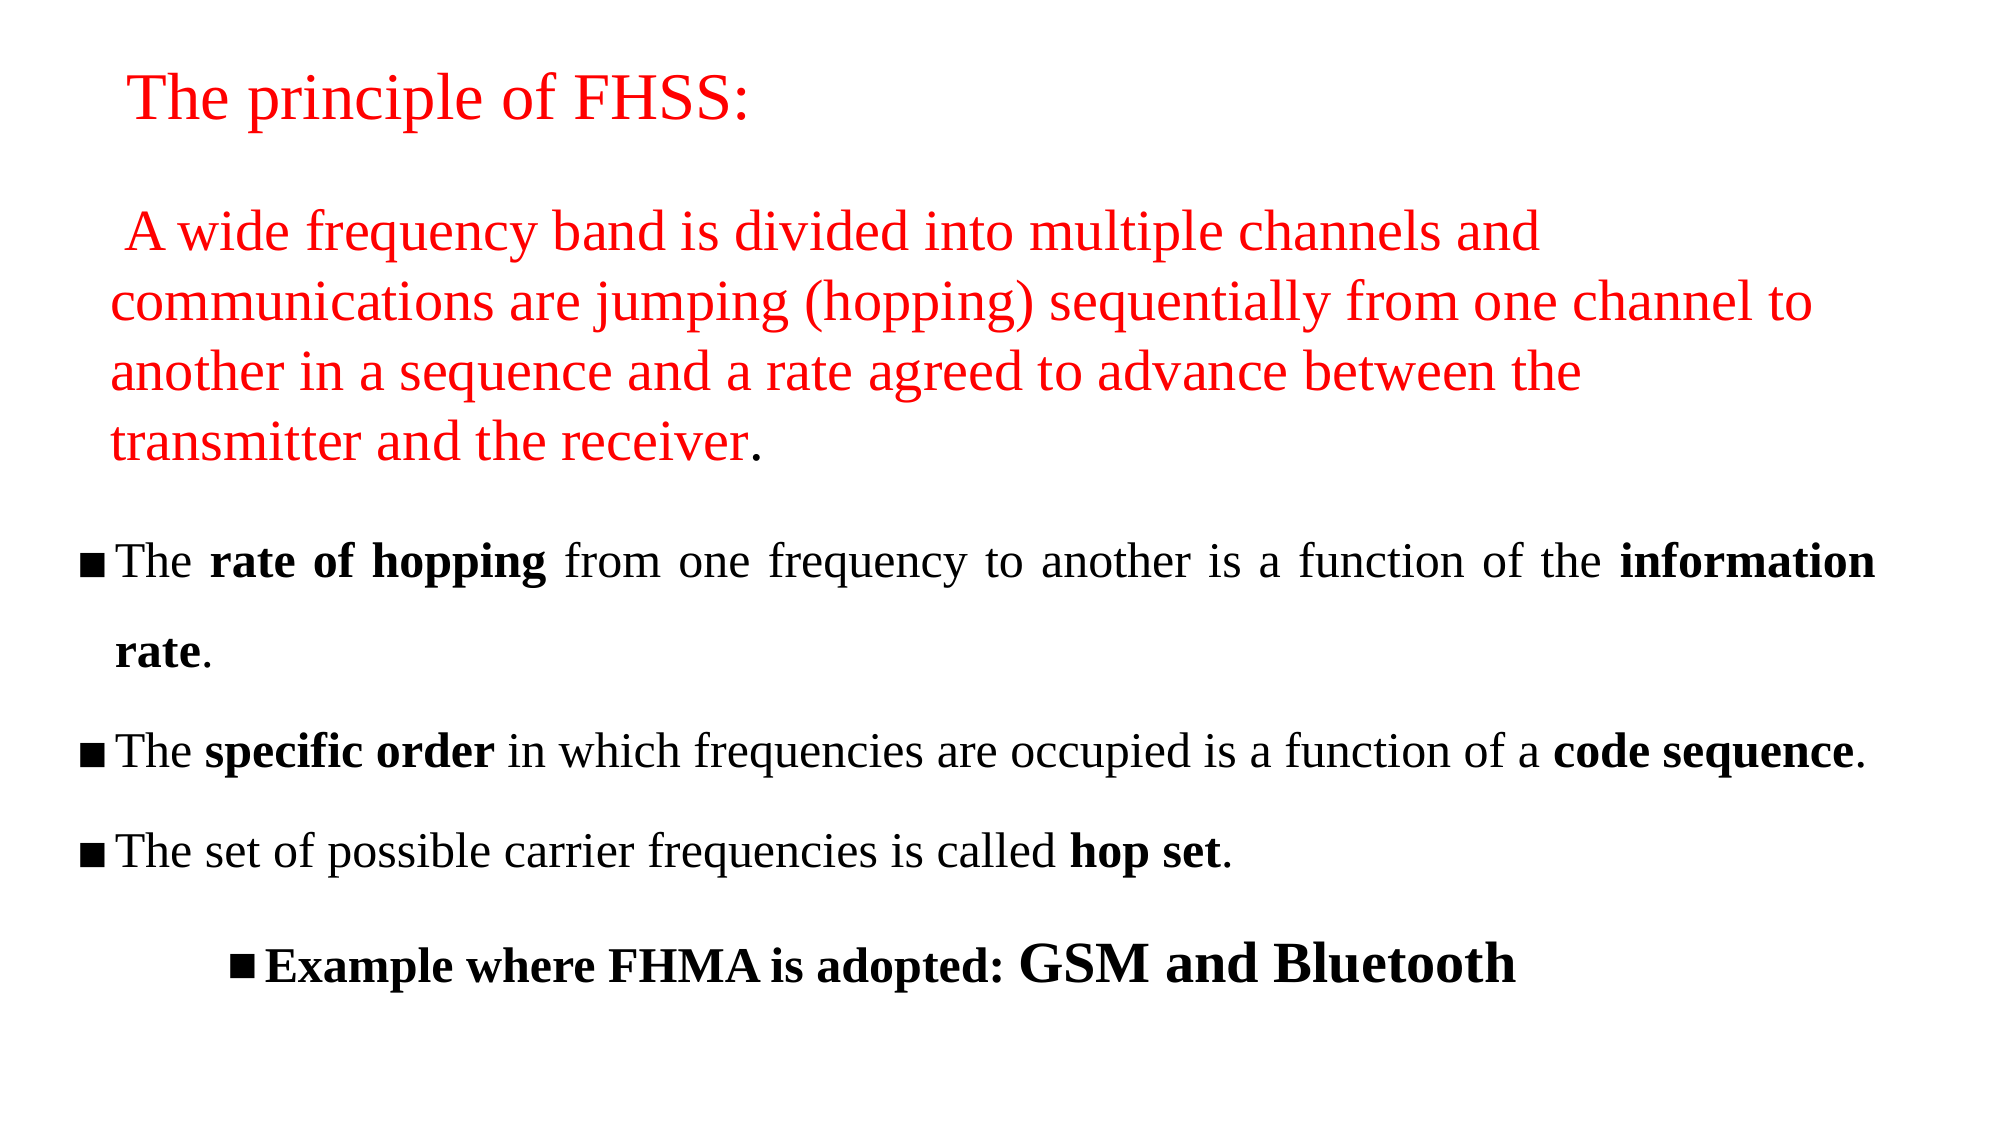

The principle of FHSS:

 A wide frequency band is divided into multiple channels and communications are jumping (hopping) sequentially from one channel to another in a sequence and a rate agreed to advance between the transmitter and the receiver.
The rate of hopping from one frequency to another is a function of the information rate.
The specific order in which frequencies are occupied is a function of a code sequence.
The set of possible carrier frequencies is called hop set.
Example where FHMA is adopted: GSM and Bluetooth